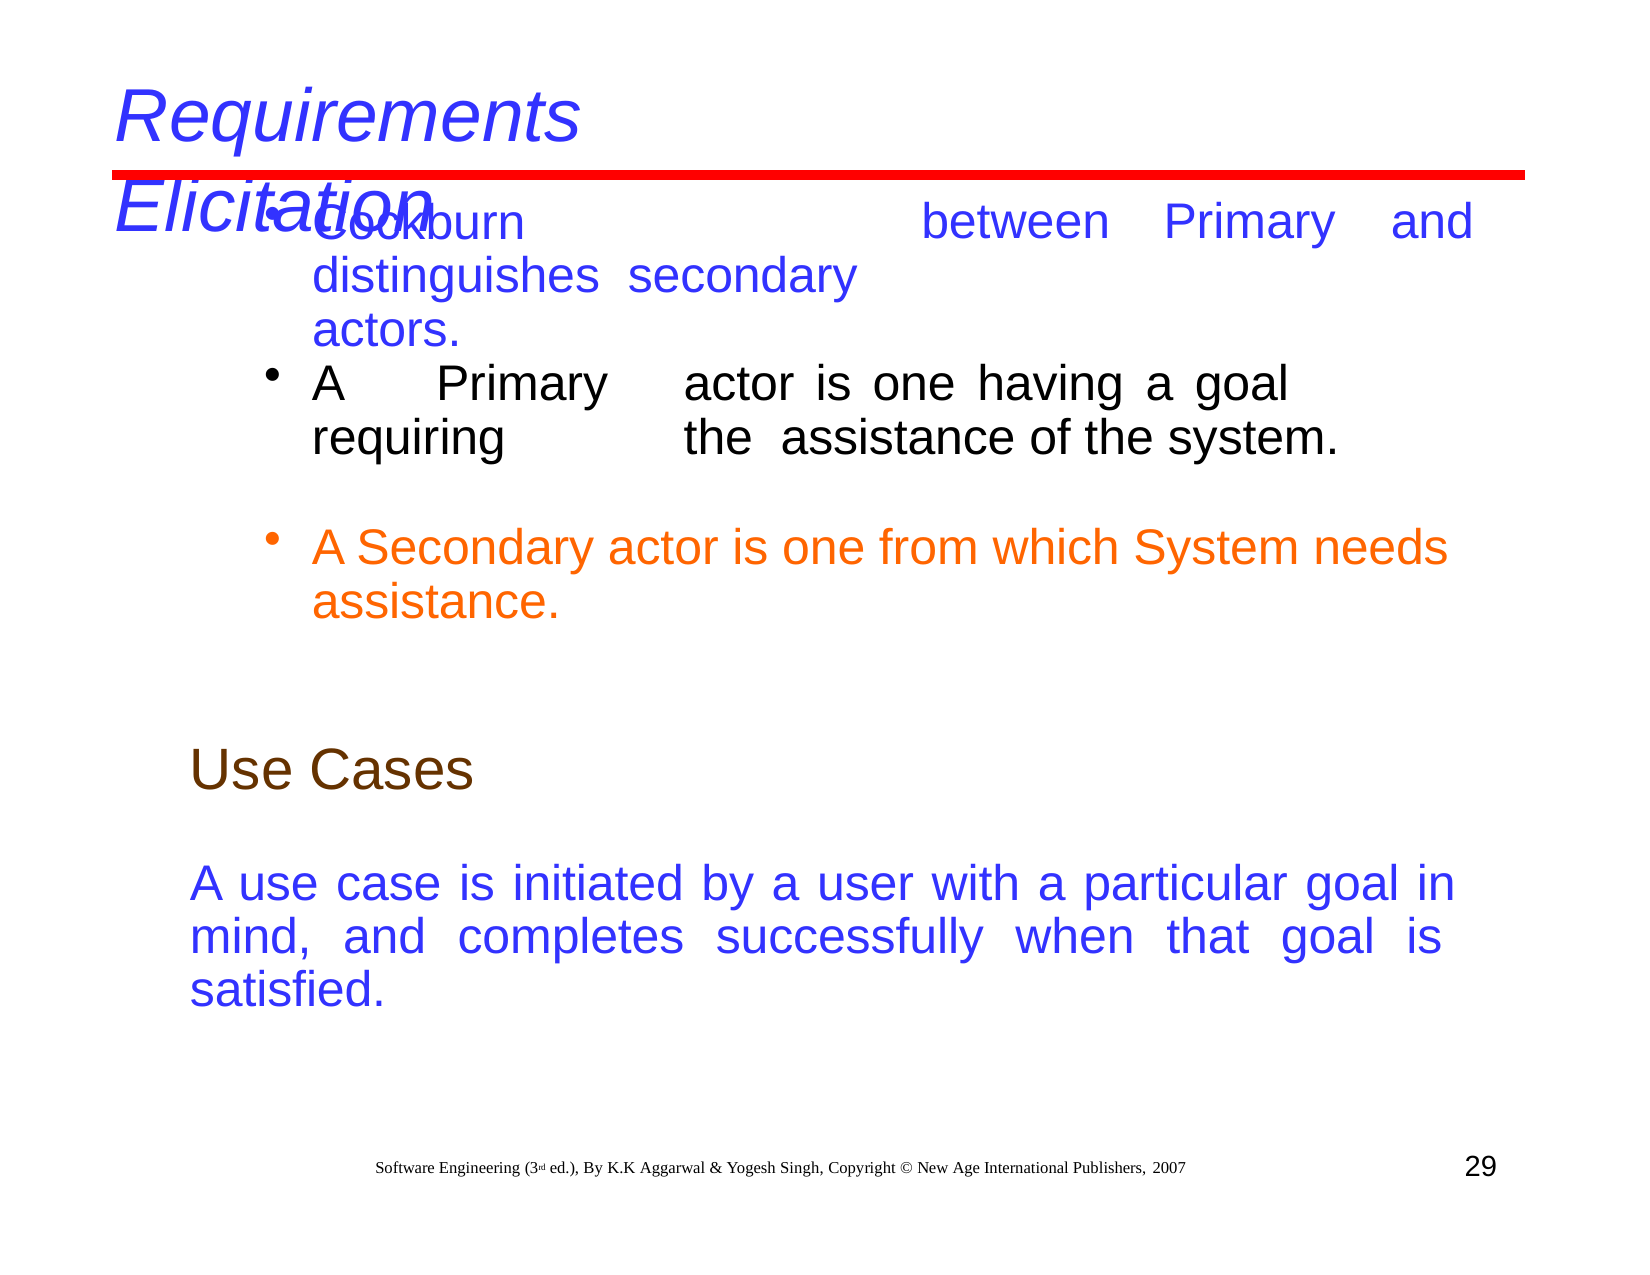

# Requirements Elicitation

between
Primary	and
Cockburn	distinguishes  secondary actors.
A	Primary	actor	is	one	having	a	goal	requiring	the  assistance of the system.

A Secondary actor is one from which System needs  assistance.

Use Cases

A use case is initiated by a user with a particular goal in  mind, and completes successfully when that goal is  satisfied.
29
Software Engineering (3rd  ed.), By K.K Aggarwal & Yogesh Singh, Copyright © New Age International Publishers, 2007